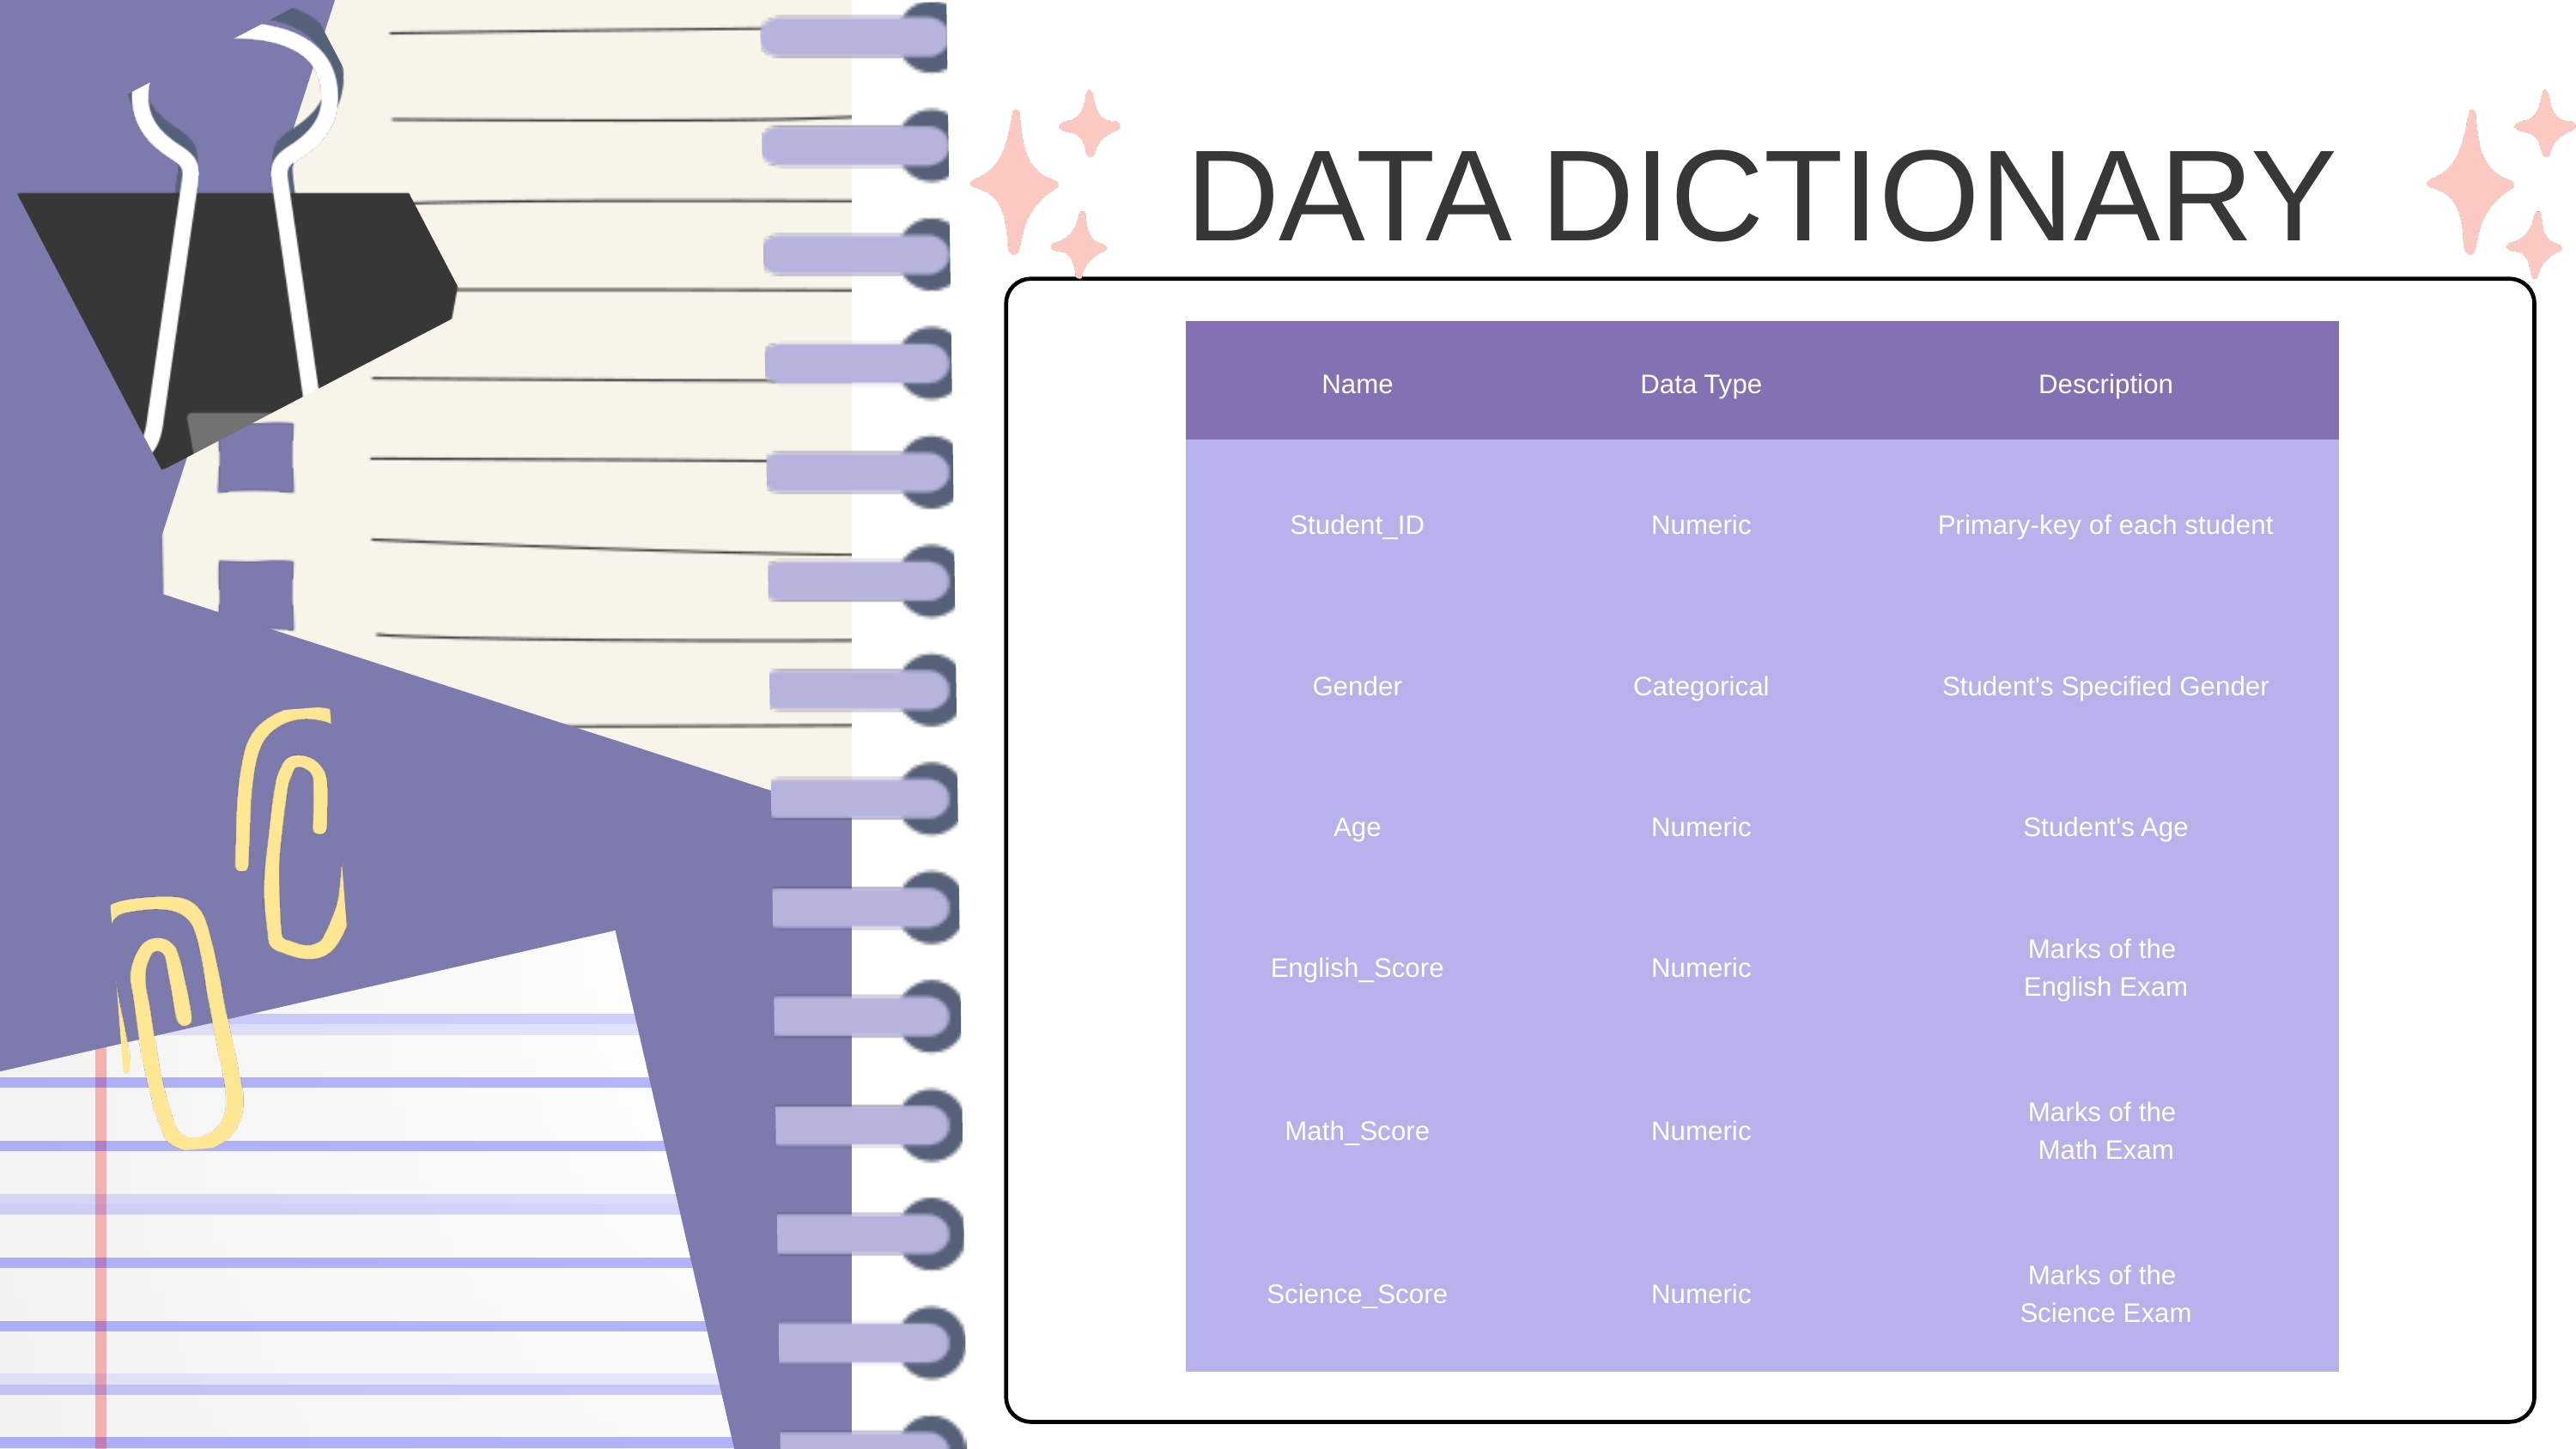

DATA DICTIONARY

| Name | Data Type | Description |
| --- | --- | --- |
| Student\_ID | Numeric | Primary-key of each student |
| Gender | Categorical | Student's Specified Gender |
| Age | Numeric | Student's Age |
| English\_Score | Numeric | Marks of the English Exam |
| Math\_Score | Numeric | Marks of the Math Exam |
| Science\_Score | Numeric | Marks of the Science Exam |